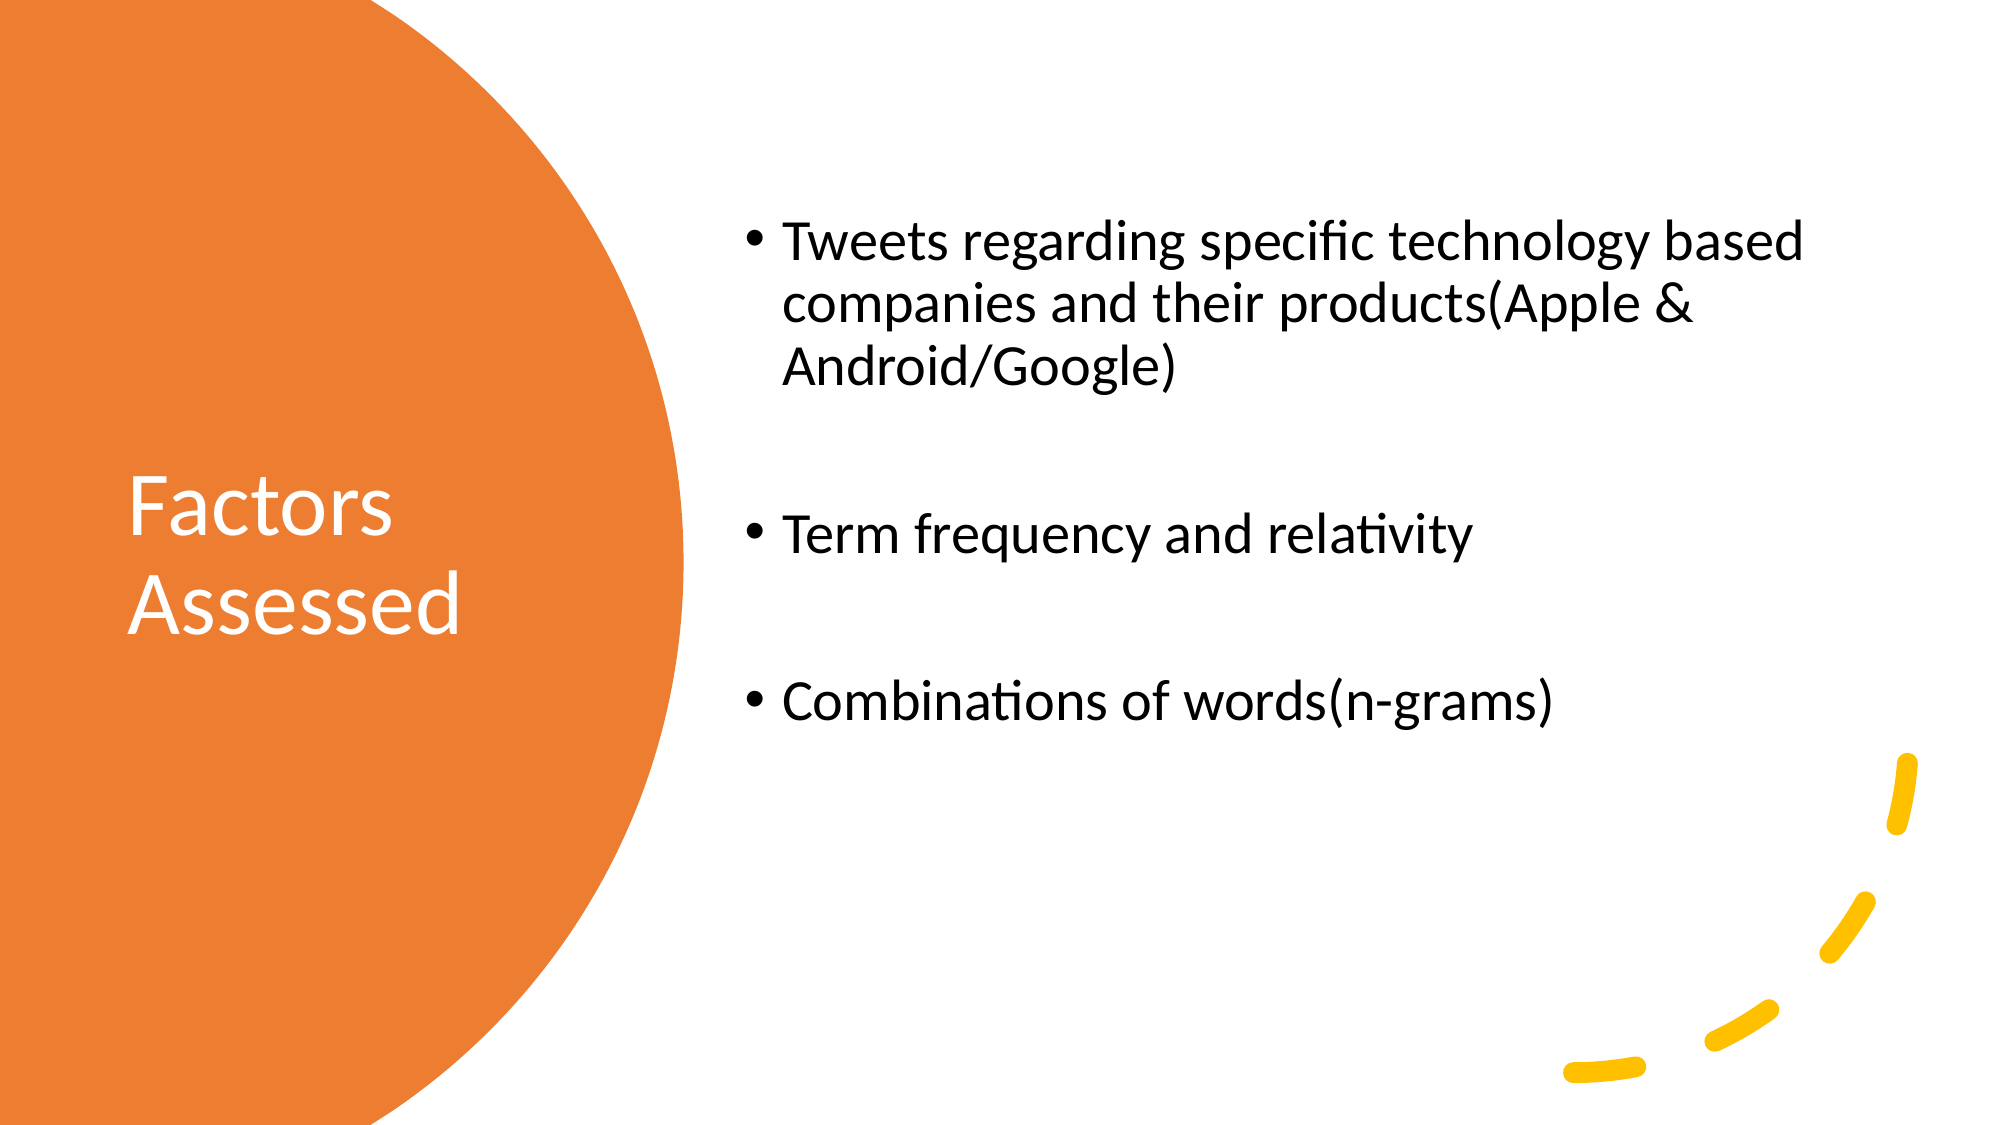

Tweets regarding specific technology based companies and their products(Apple & Android/Google)

Term frequency and relativity

Combinations of words(n-grams)

# Factors Assessed